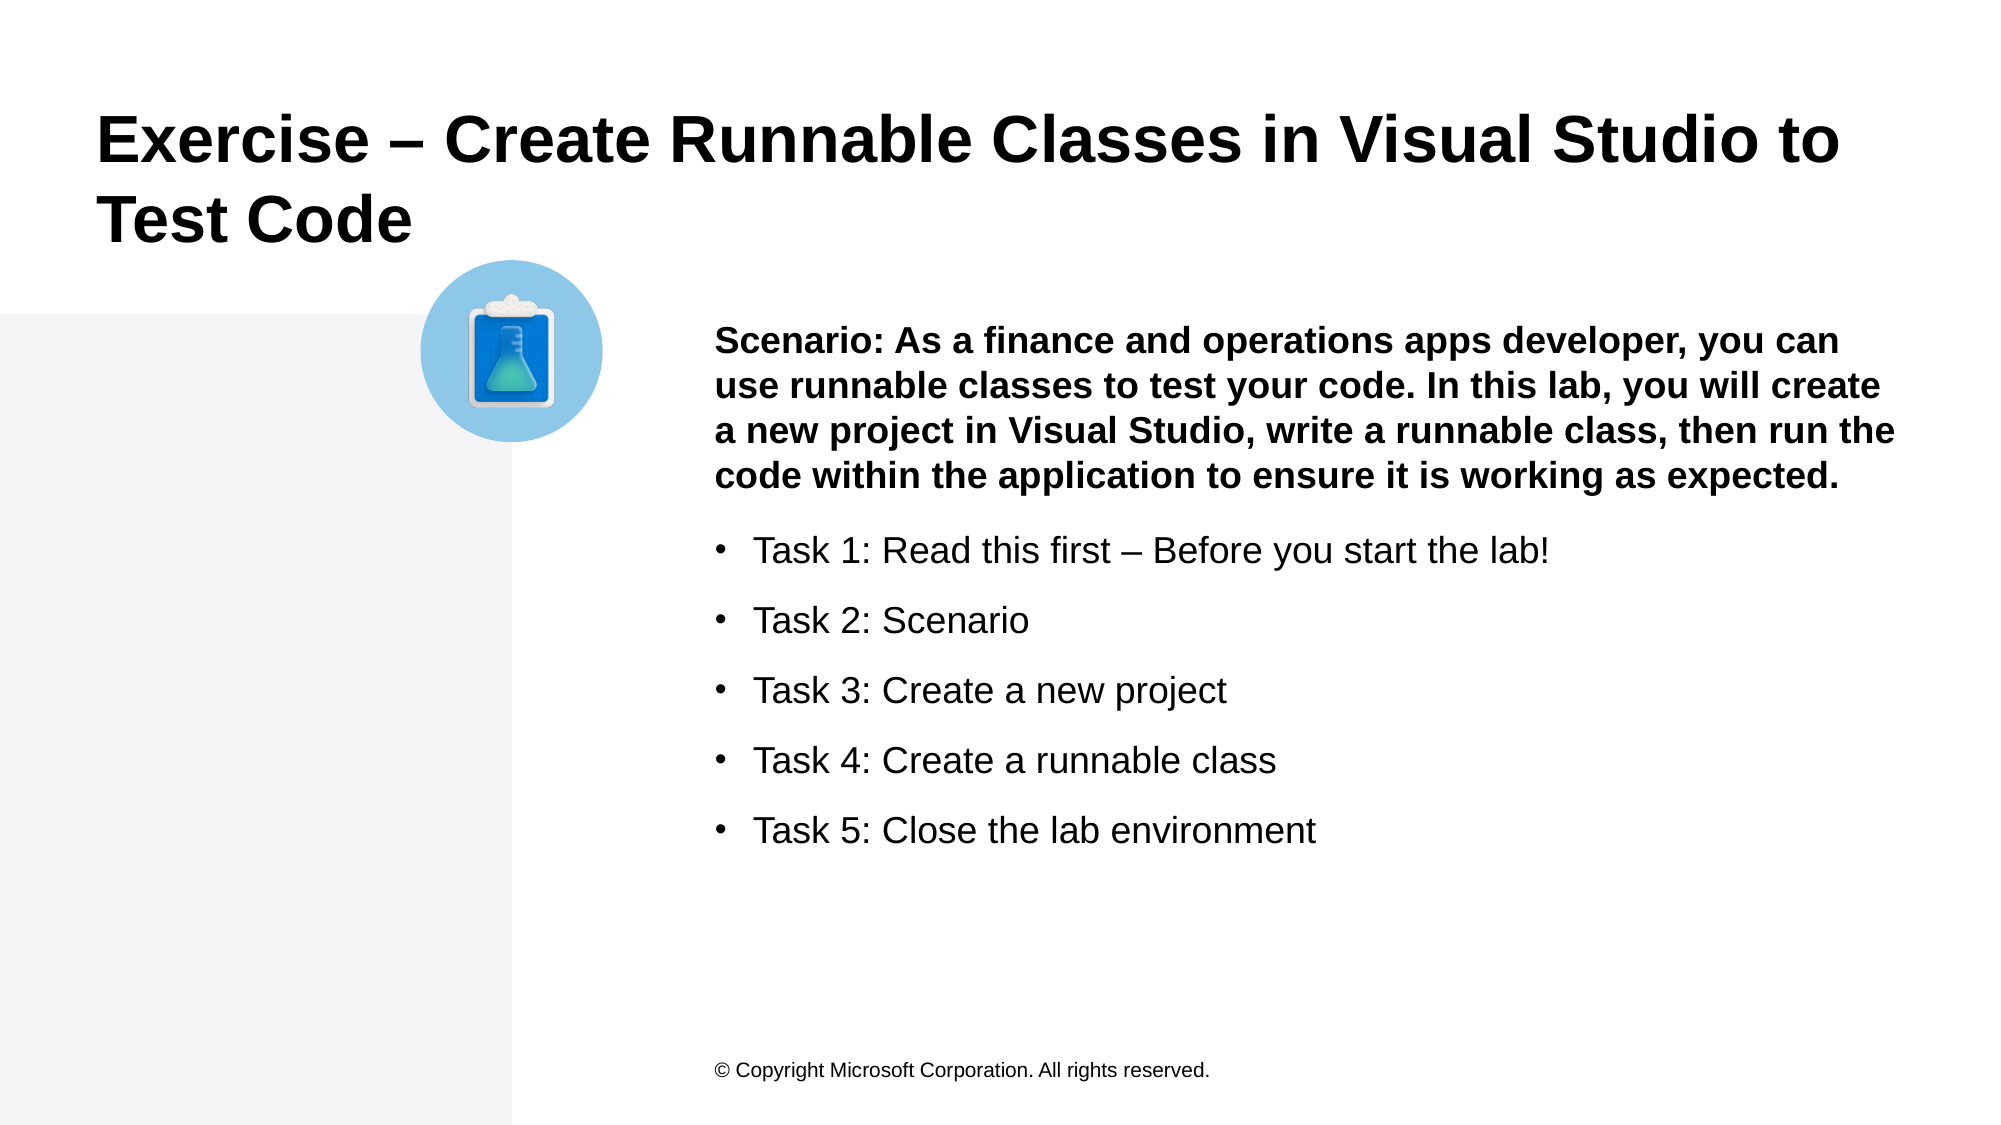

# Exercise – Create Runnable Classes in Visual Studio to Test Code
Scenario: As a finance and operations apps developer, you can use runnable classes to test your code. In this lab, you will create a new project in Visual Studio, write a runnable class, then run the code within the application to ensure it is working as expected.
Task 1: Read this first – Before you start the lab!
Task 2: Scenario
Task 3: Create a new project
Task 4: Create a runnable class
Task 5: Close the lab environment